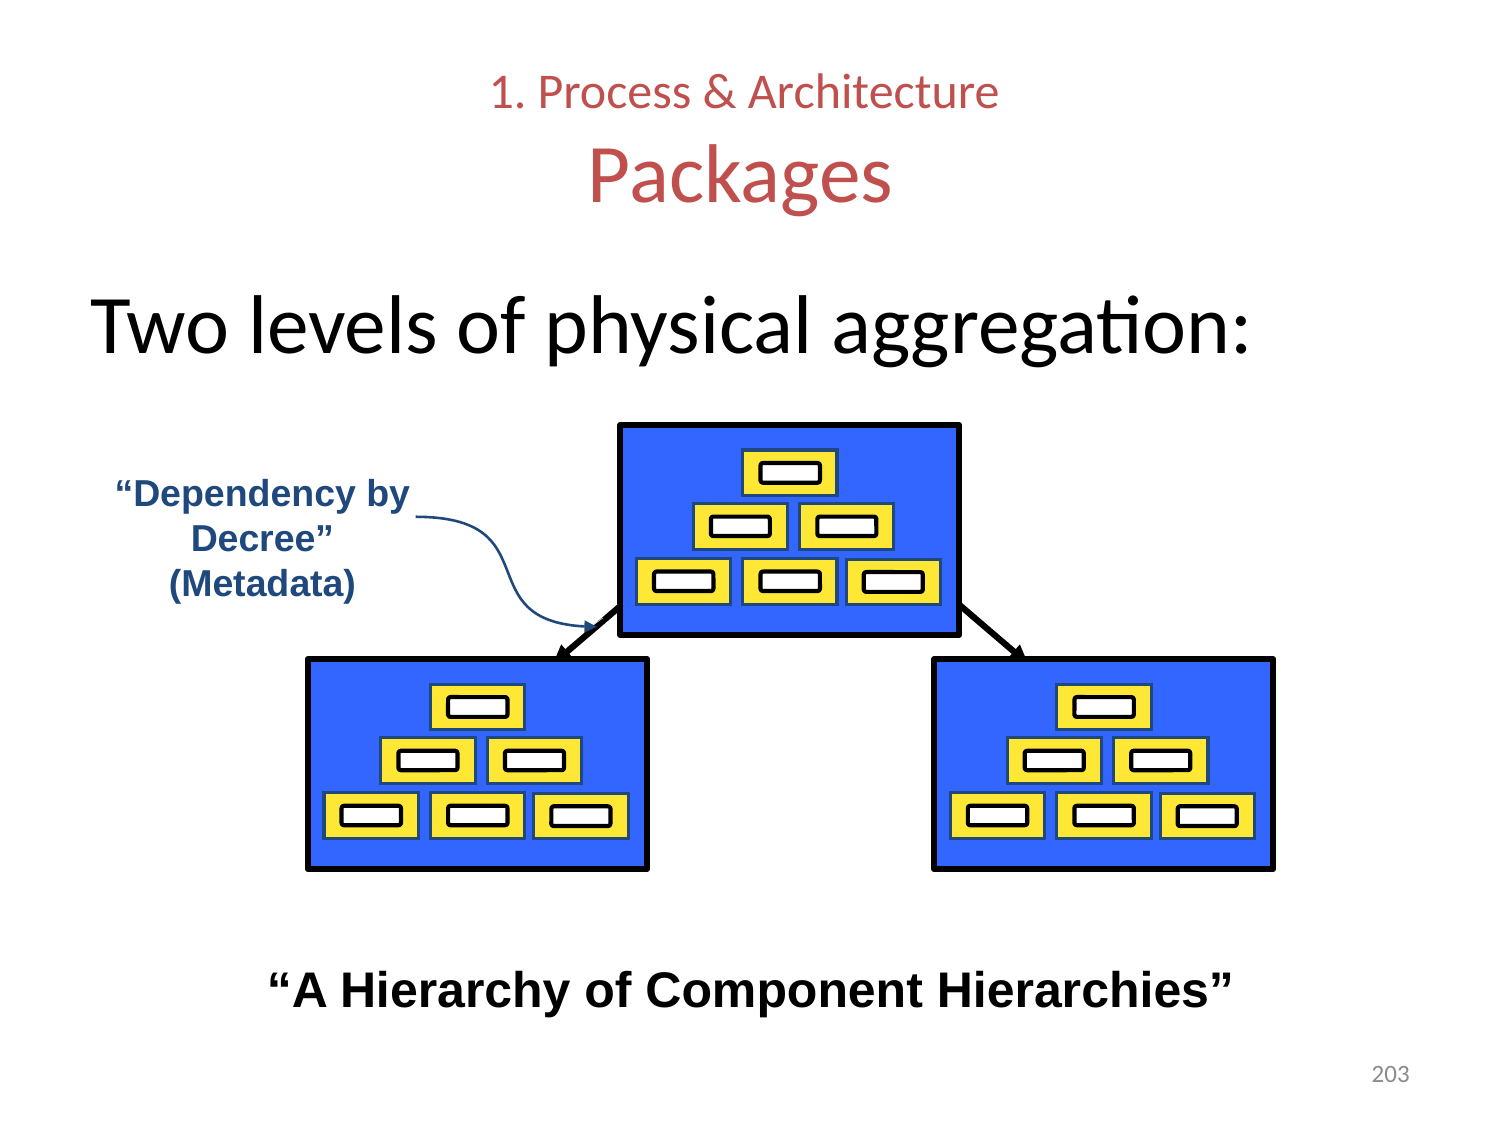

# 1. Process & Architecture Packages
Two levels of physical aggregation:

“Dependency by
Decree”
(Metadata)

“A Hierarchy of Component Hierarchies”
203